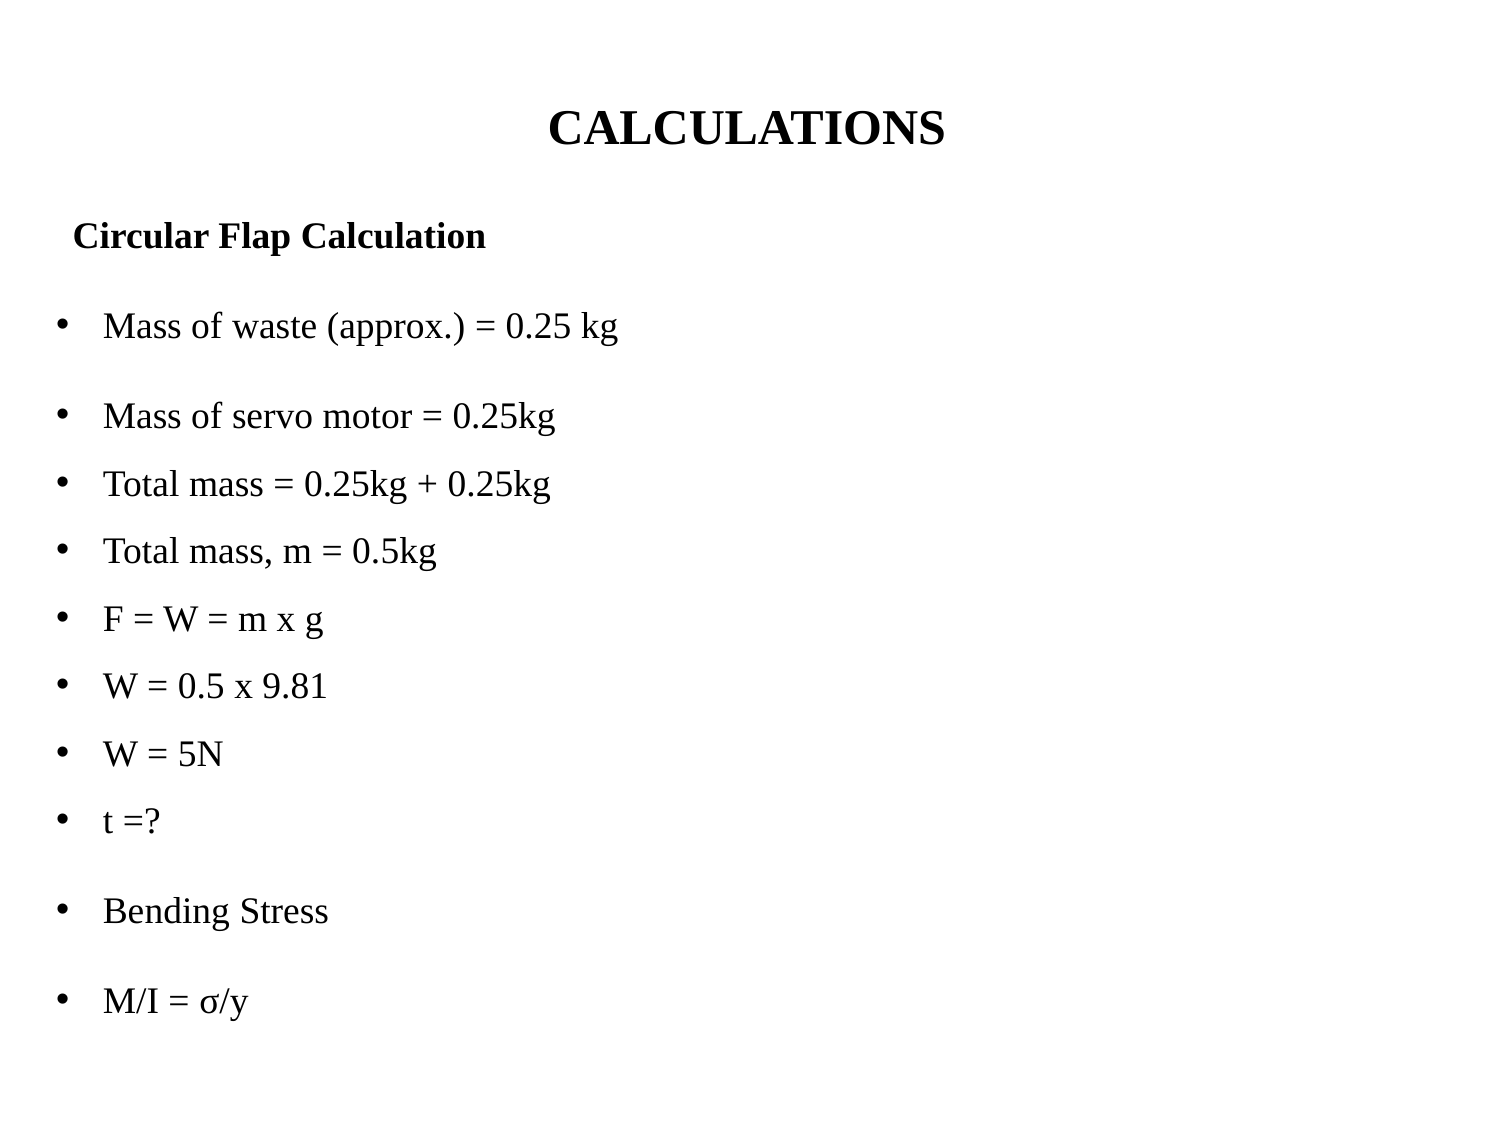

# CALCULATIONS
Circular Flap Calculation
Mass of waste (approx.) = 0.25 kg
Mass of servo motor = 0.25kg
Total mass = 0.25kg + 0.25kg
Total mass, m = 0.5kg
F = W = m x g
W = 0.5 x 9.81
W = 5N
t =?
Bending Stress
M/I = σ/y